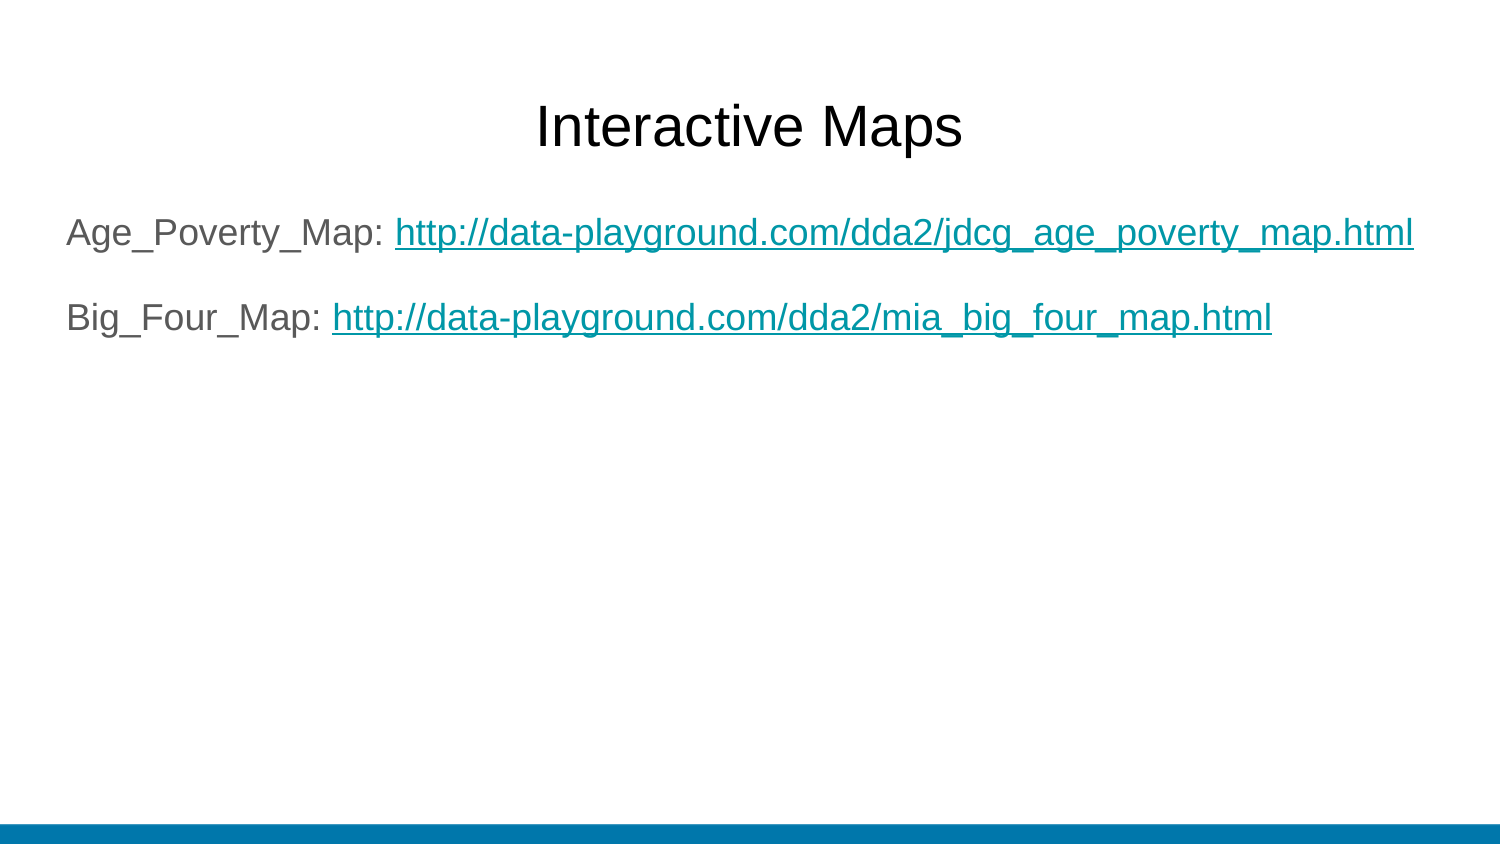

# Interactive Maps
Age_Poverty_Map: http://data-playground.com/dda2/jdcg_age_poverty_map.html
Big_Four_Map: http://data-playground.com/dda2/mia_big_four_map.html